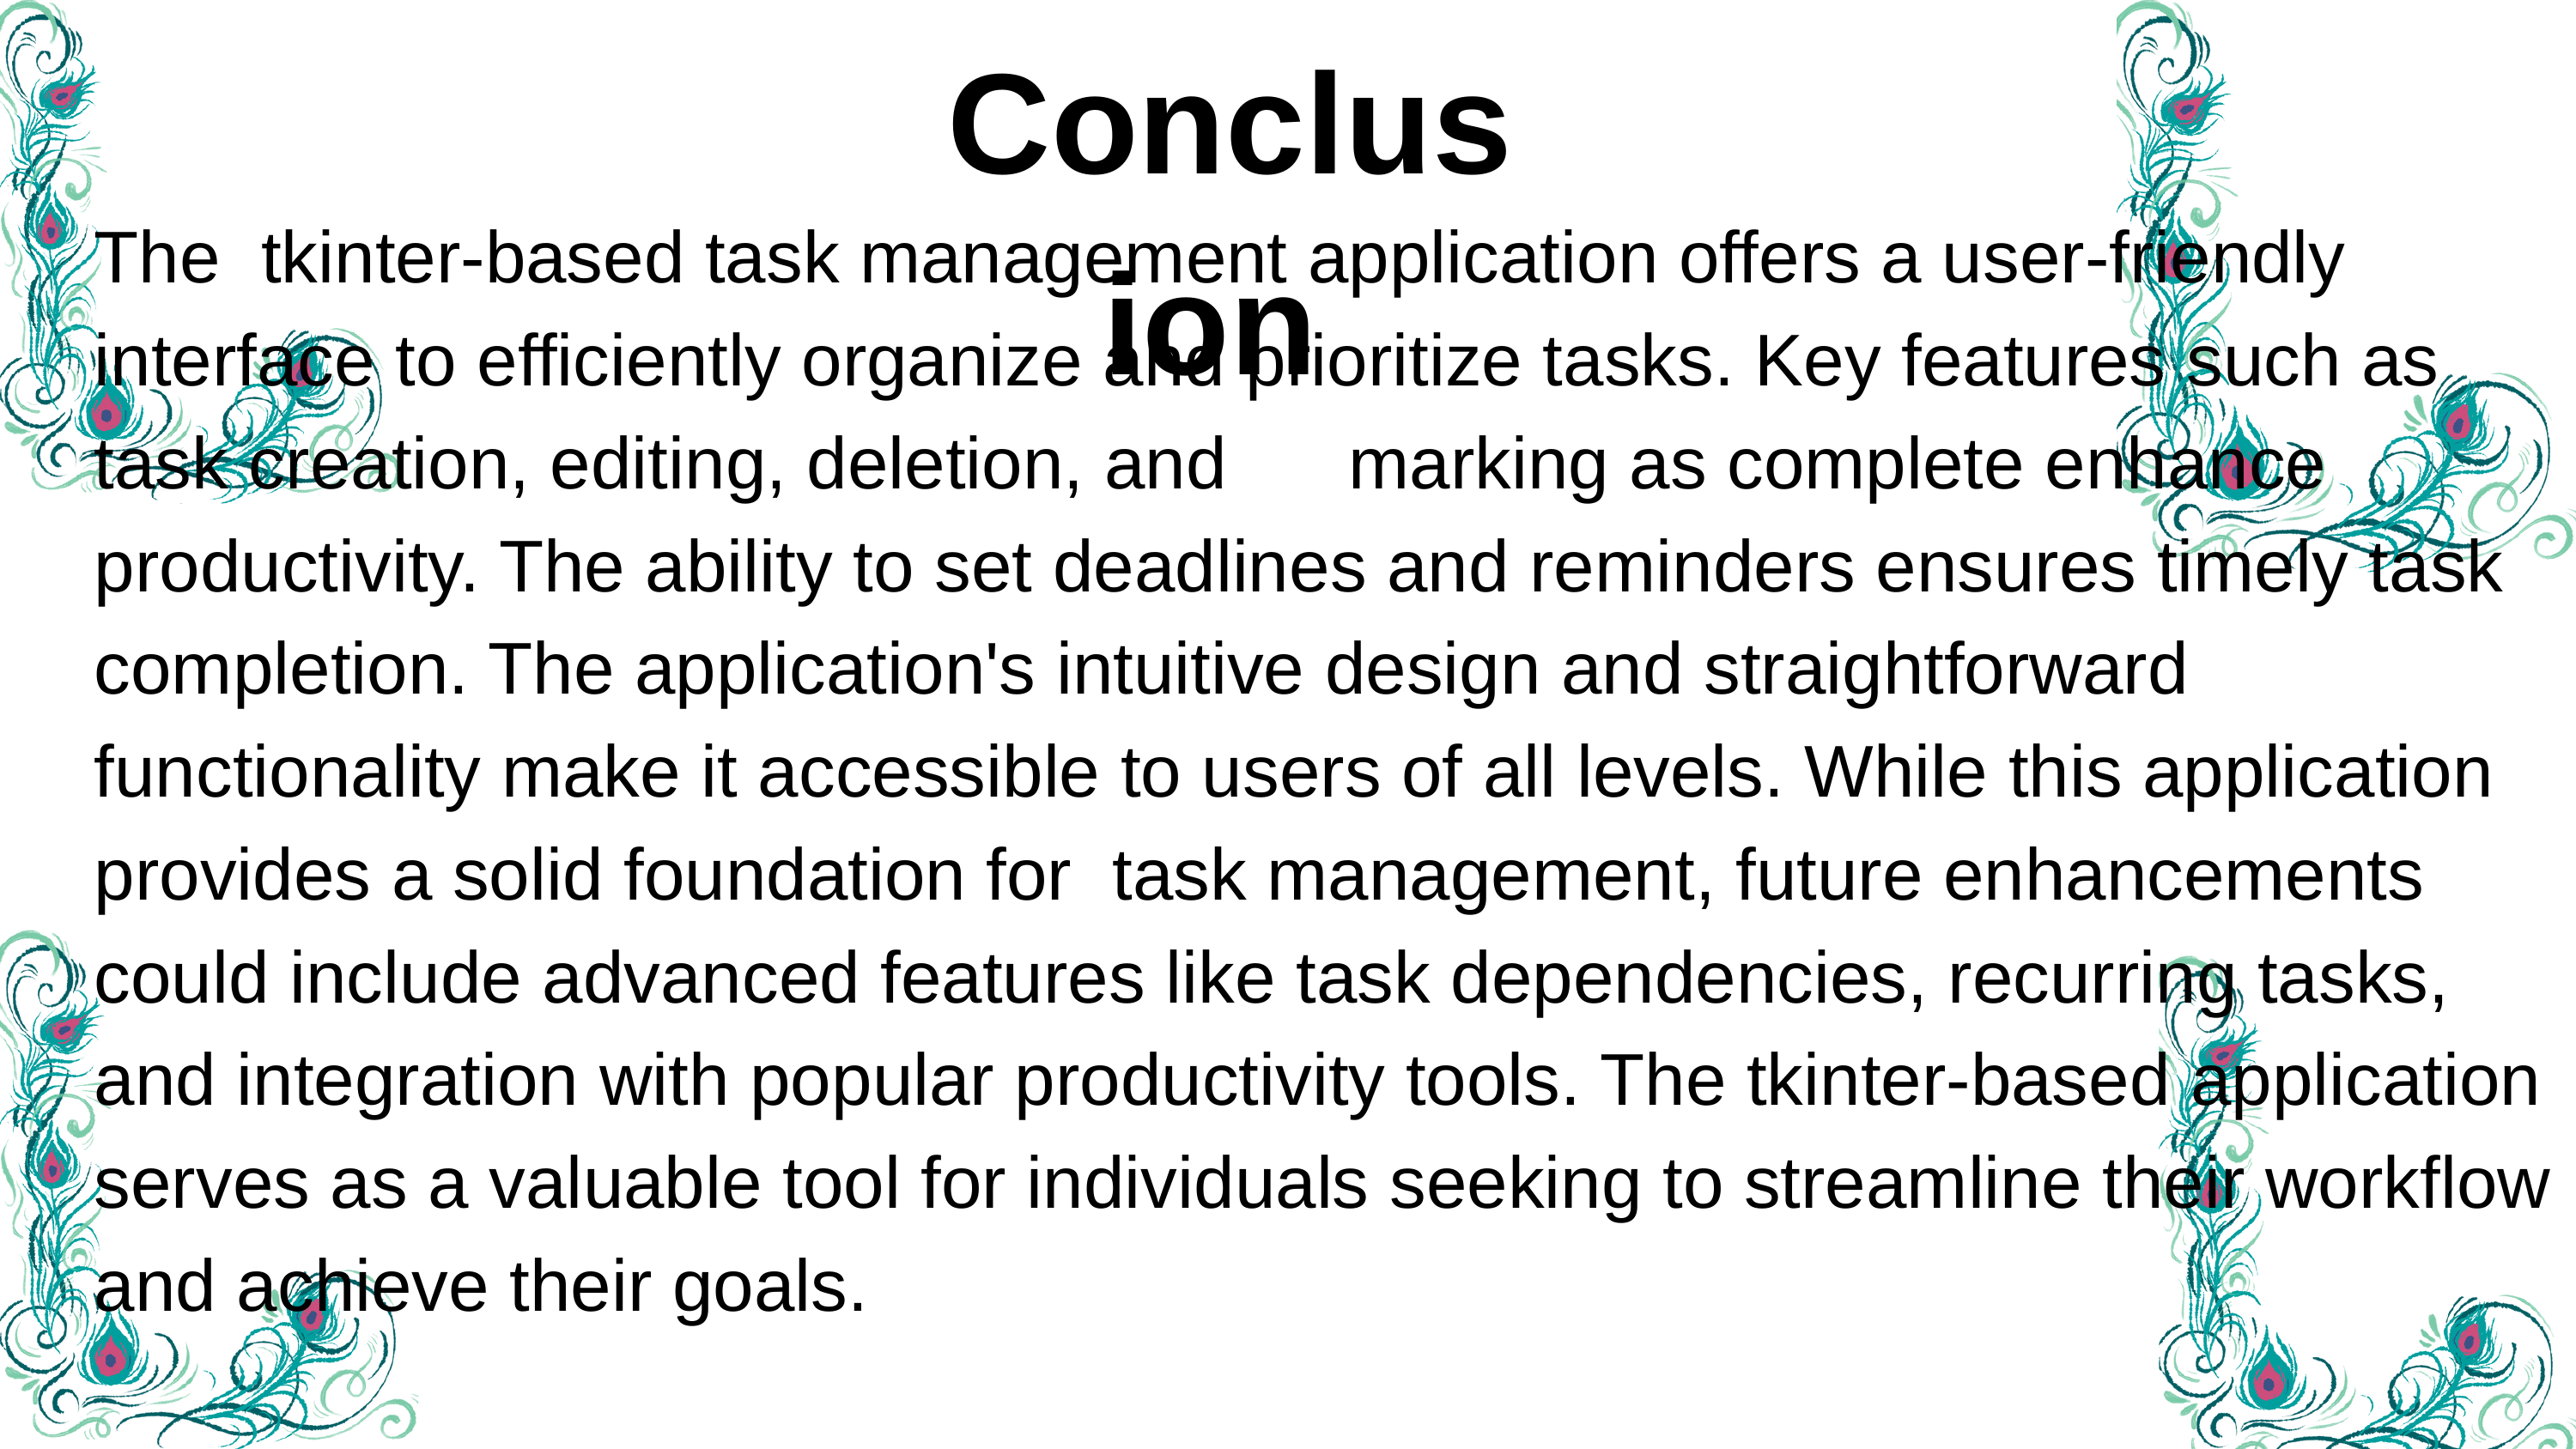

Conclusion
The  tkinter-based task management application offers a user-friendly interface to efficiently organize and prioritize tasks. Key features such as task creation, editing, deletion, and      marking as complete enhance productivity. The ability to set deadlines and reminders ensures timely task completion. The application's intuitive design and straightforward functionality make it accessible to users of all levels. While this application provides a solid foundation for  task management, future enhancements could include advanced features like task dependencies, recurring tasks, and integration with popular productivity tools. The tkinter-based application serves as a valuable tool for individuals seeking to streamline their workflow and achieve their goals.